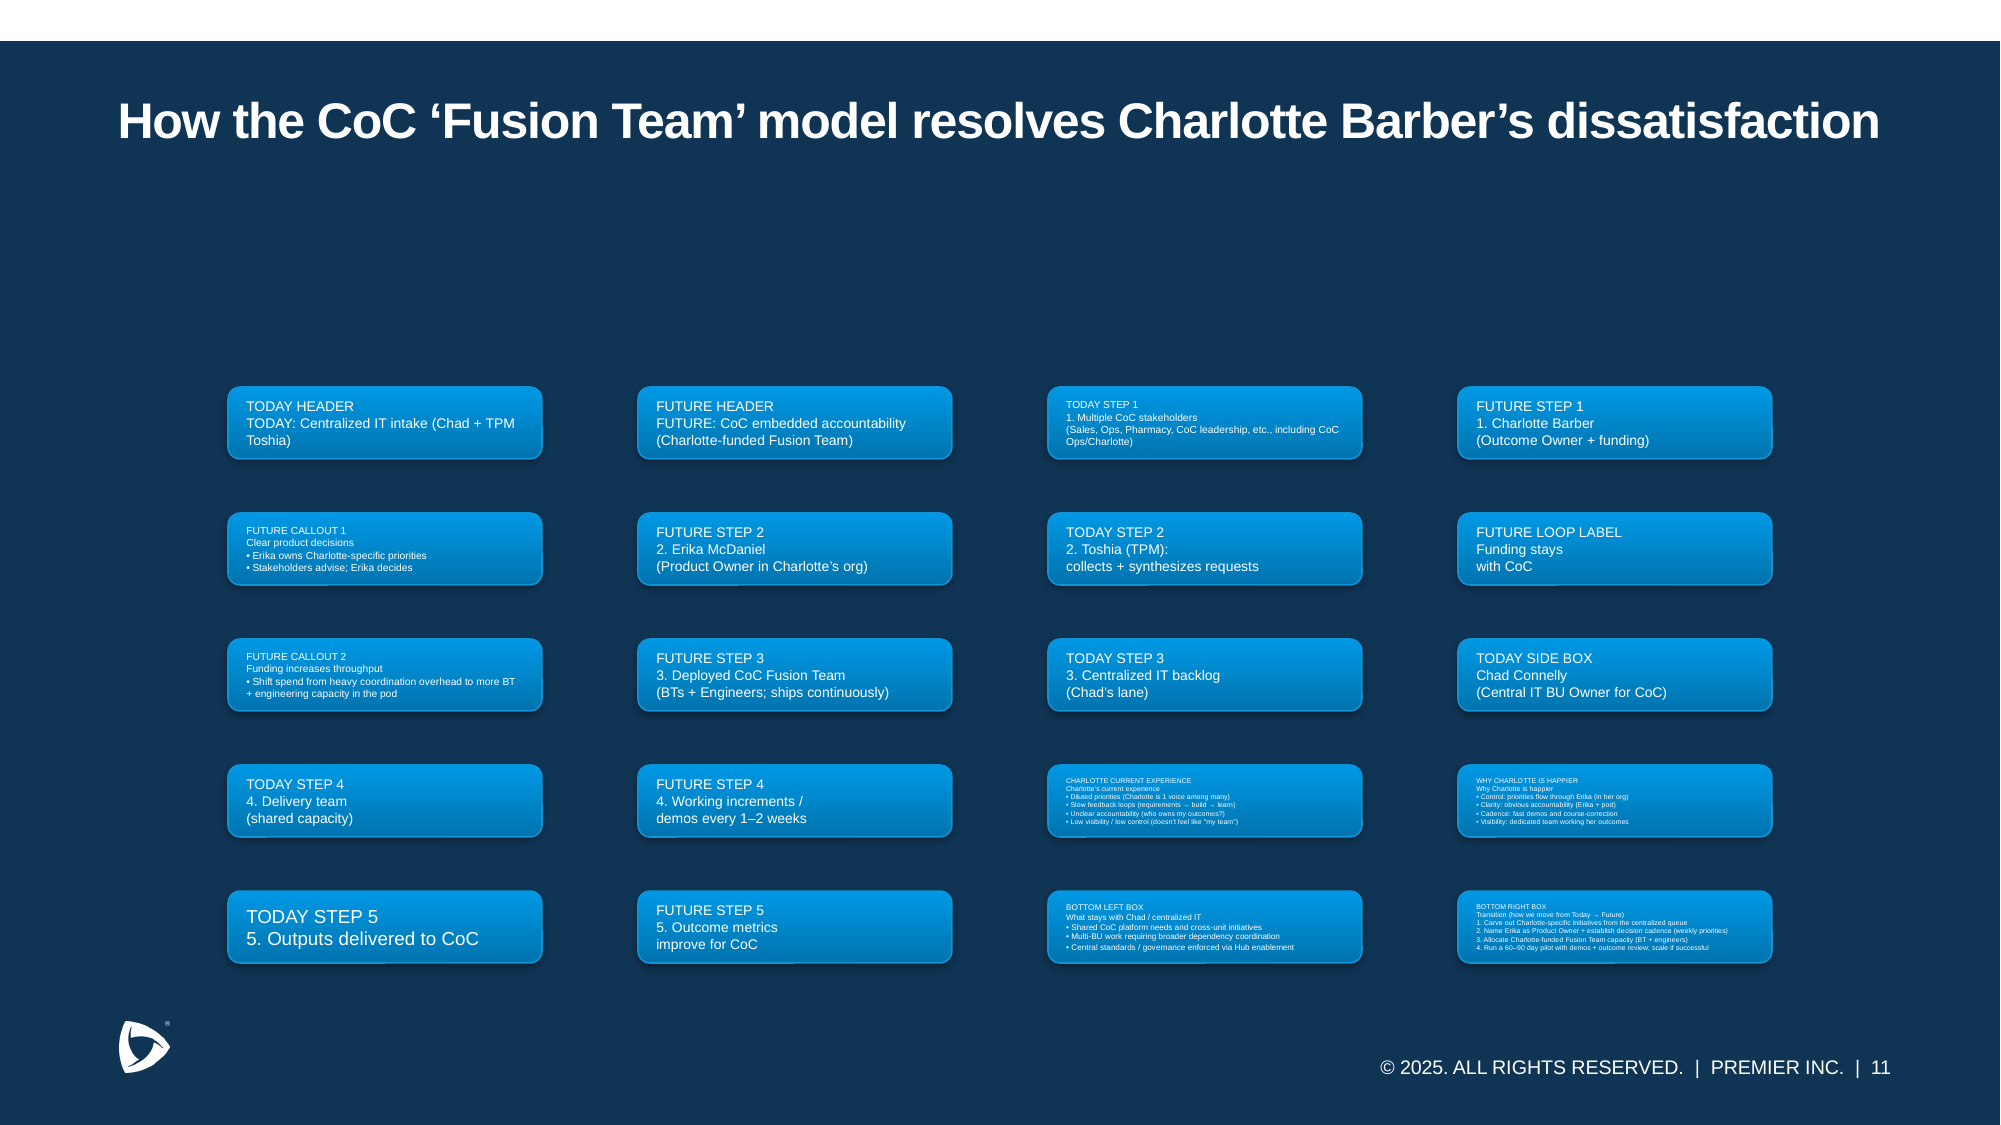

# How the CoC ‘Fusion Team’ model resolves Charlotte Barber’s dissatisfaction
TODAY HEADER
TODAY: Centralized IT intake (Chad + TPM Toshia)
FUTURE HEADER
FUTURE: CoC embedded accountability (Charlotte-funded Fusion Team)
TODAY STEP 1
1. Multiple CoC stakeholders
(Sales, Ops, Pharmacy, CoC leadership, etc., including CoC Ops/Charlotte)
FUTURE STEP 1
1. Charlotte Barber
(Outcome Owner + funding)
FUTURE CALLOUT 1
Clear product decisions
• Erika owns Charlotte-specific priorities
• Stakeholders advise; Erika decides
FUTURE STEP 2
2. Erika McDaniel
(Product Owner in Charlotte’s org)
TODAY STEP 2
2. Toshia (TPM):
collects + synthesizes requests
FUTURE LOOP LABEL
Funding stays
with CoC
FUTURE CALLOUT 2
Funding increases throughput
• Shift spend from heavy coordination overhead to more BT + engineering capacity in the pod
FUTURE STEP 3
3. Deployed CoC Fusion Team
(BTs + Engineers; ships continuously)
TODAY STEP 3
3. Centralized IT backlog
(Chad’s lane)
TODAY SIDE BOX
Chad Connelly
(Central IT BU Owner for CoC)
TODAY STEP 4
4. Delivery team
(shared capacity)
FUTURE STEP 4
4. Working increments /
demos every 1–2 weeks
CHARLOTTE CURRENT EXPERIENCE
Charlotte’s current experience
• Diluted priorities (Charlotte is 1 voice among many)
• Slow feedback loops (requirements → build → learn)
• Unclear accountability (who owns my outcomes?)
• Low visibility / low control (doesn’t feel like "my team")
WHY CHARLOTTE IS HAPPIER
Why Charlotte is happier
• Control: priorities flow through Erika (in her org)
• Clarity: obvious accountability (Erika + pod)
• Cadence: fast demos and course-correction
• Visibility: dedicated team working her outcomes
TODAY STEP 5
5. Outputs delivered to CoC
FUTURE STEP 5
5. Outcome metrics
improve for CoC
BOTTOM LEFT BOX
What stays with Chad / centralized IT
• Shared CoC platform needs and cross-unit initiatives
• Multi-BU work requiring broader dependency coordination
• Central standards / governance enforced via Hub enablement
BOTTOM RIGHT BOX
Transition (how we move from Today → Future)
1. Carve out Charlotte-specific initiatives from the centralized queue
2. Name Erika as Product Owner + establish decision cadence (weekly priorities)
3. Allocate Charlotte-funded Fusion Team capacity (BT + engineers)
4. Run a 60–90 day pilot with demos + outcome review; scale if successful